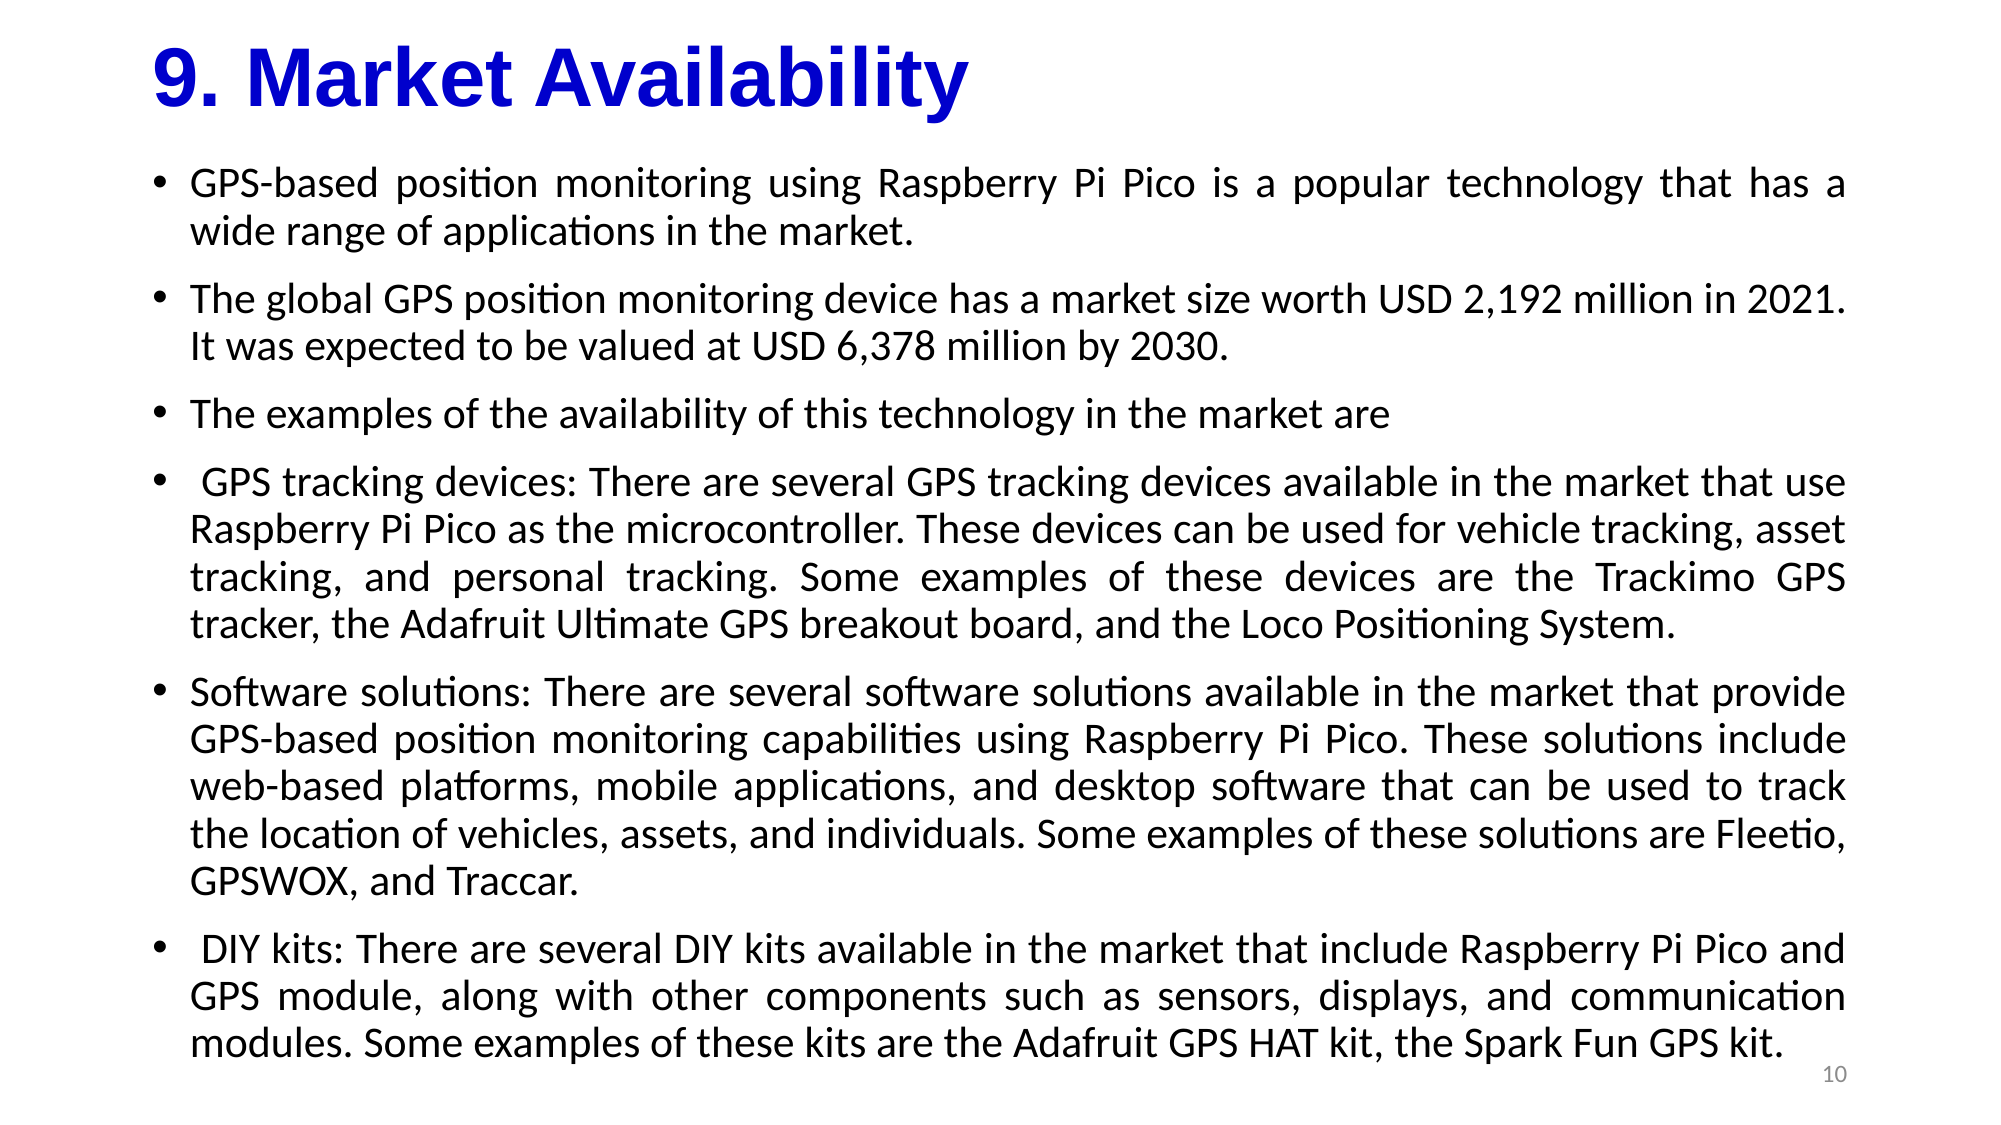

# 9. Market Availability
GPS-based position monitoring using Raspberry Pi Pico is a popular technology that has a wide range of applications in the market.
The global GPS position monitoring device has a market size worth USD 2,192 million in 2021. It was expected to be valued at USD 6,378 million by 2030.
The examples of the availability of this technology in the market are
 GPS tracking devices: There are several GPS tracking devices available in the market that use Raspberry Pi Pico as the microcontroller. These devices can be used for vehicle tracking, asset tracking, and personal tracking. Some examples of these devices are the Trackimo GPS tracker, the Adafruit Ultimate GPS breakout board, and the Loco Positioning System.
Software solutions: There are several software solutions available in the market that provide GPS-based position monitoring capabilities using Raspberry Pi Pico. These solutions include web-based platforms, mobile applications, and desktop software that can be used to track the location of vehicles, assets, and individuals. Some examples of these solutions are Fleetio, GPSWOX, and Traccar.
 DIY kits: There are several DIY kits available in the market that include Raspberry Pi Pico and GPS module, along with other components such as sensors, displays, and communication modules. Some examples of these kits are the Adafruit GPS HAT kit, the Spark Fun GPS kit.

10